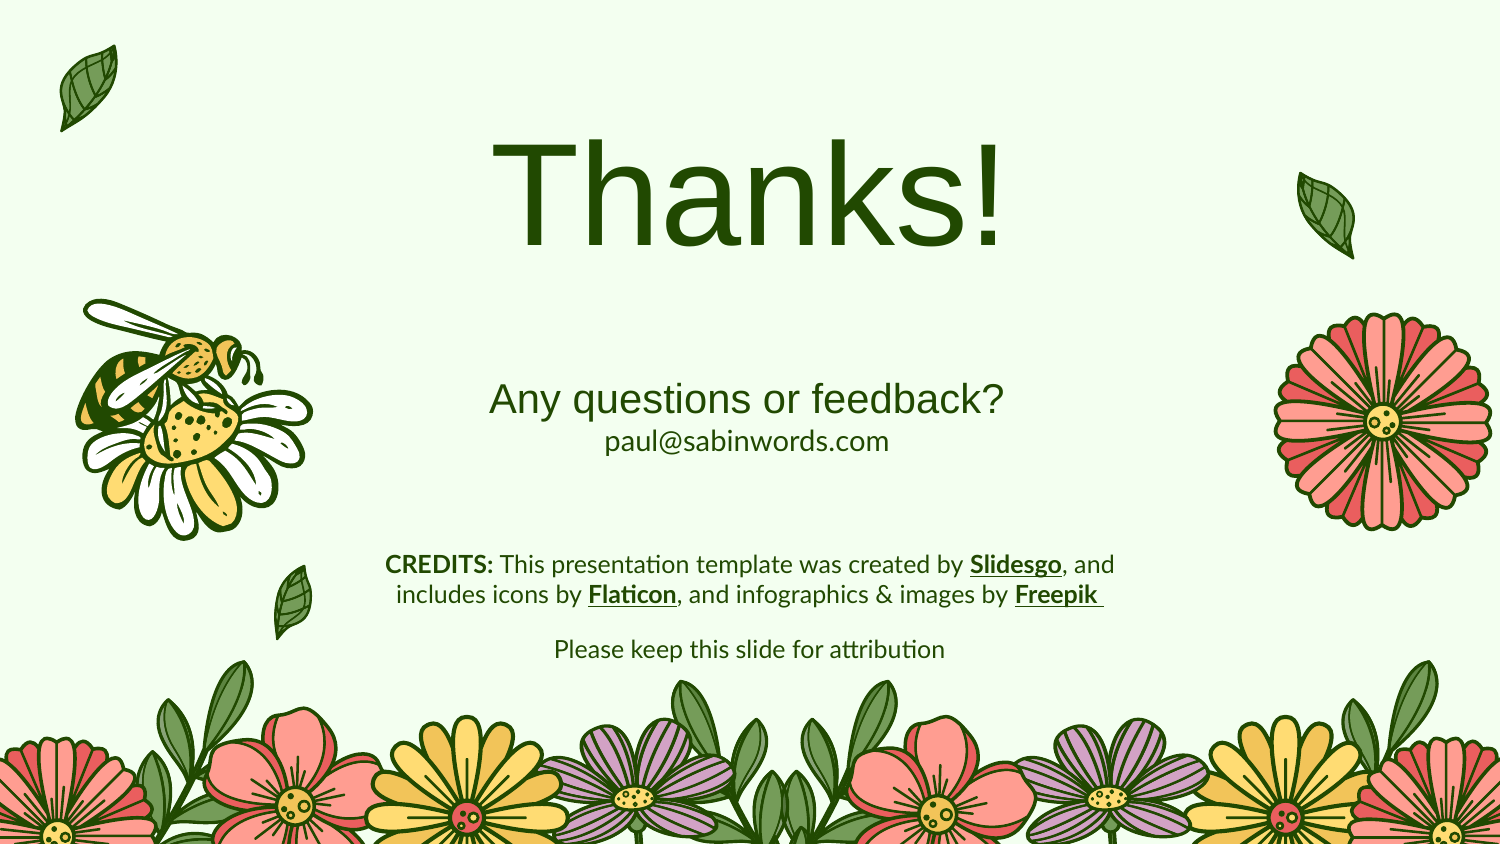

# Thanks!

Any questions or feedback?
paul@sabinwords.com

Please keep this slide for attribution